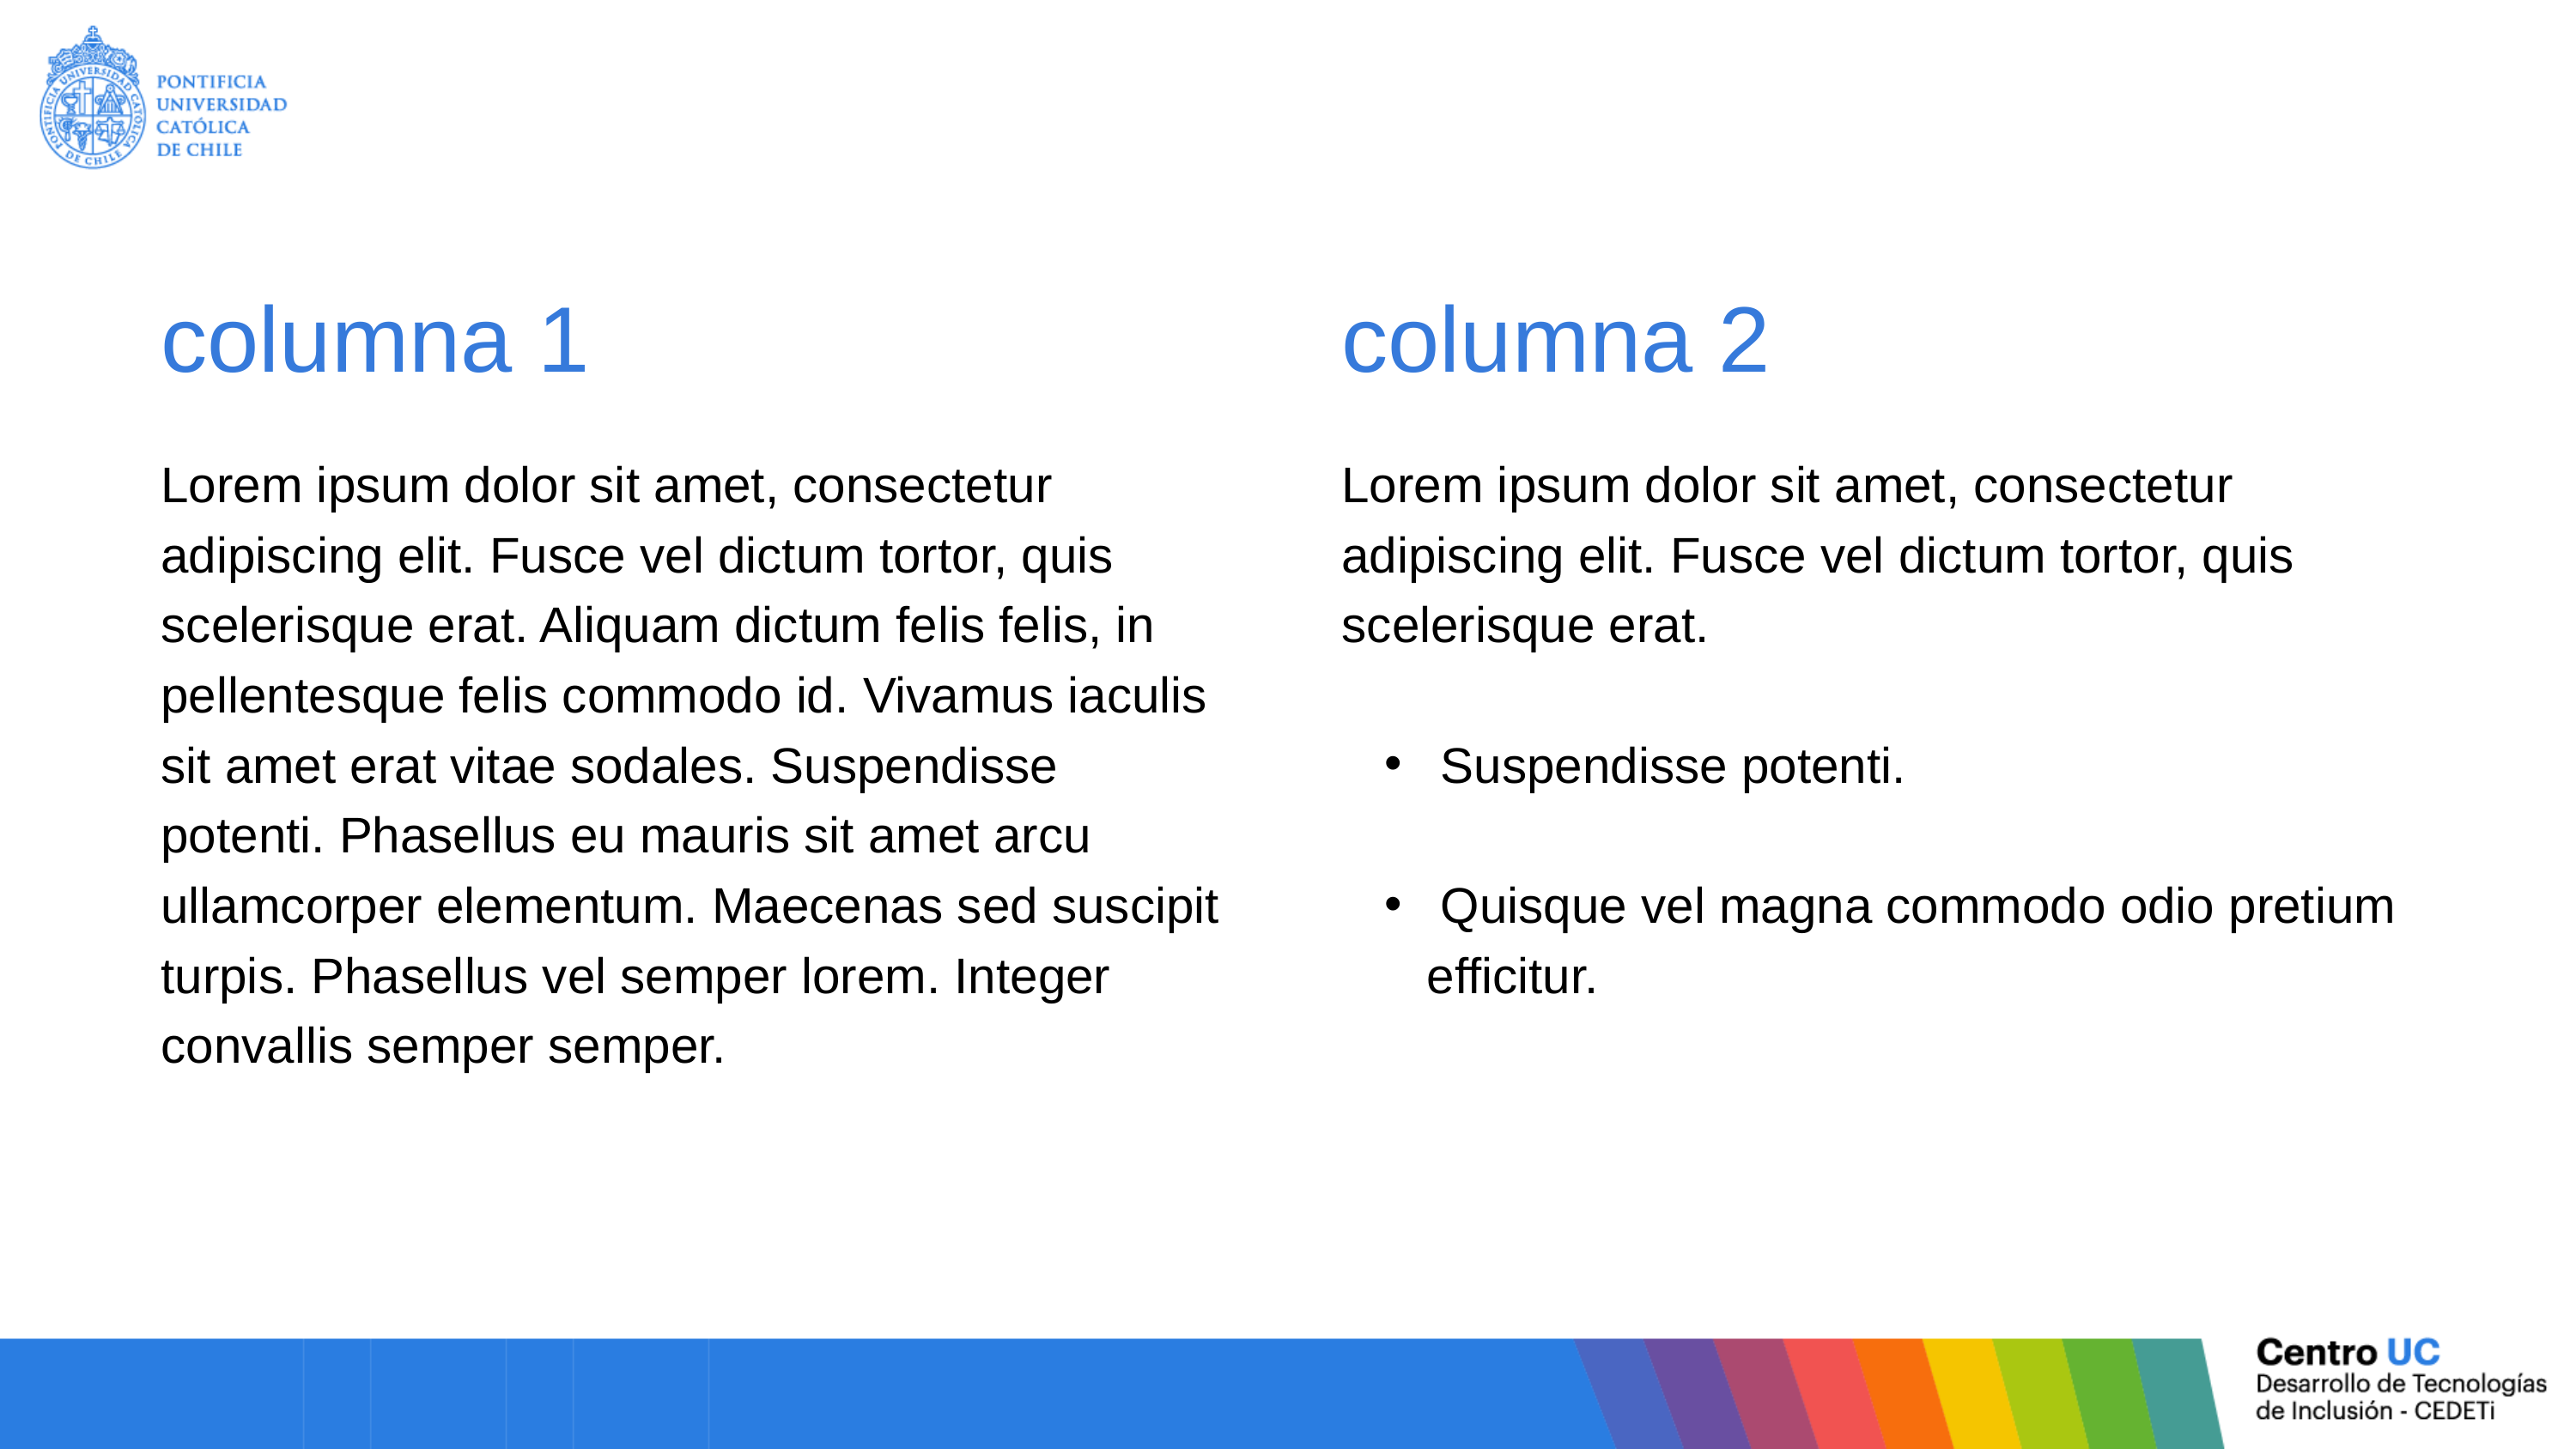

columna 1
columna 2
Lorem ipsum dolor sit amet, consectetur adipiscing elit. Fusce vel dictum tortor, quis scelerisque erat. Aliquam dictum felis felis, in pellentesque felis commodo id. Vivamus iaculis sit amet erat vitae sodales. Suspendisse potenti. Phasellus eu mauris sit amet arcu ullamcorper elementum. Maecenas sed suscipit turpis. Phasellus vel semper lorem. Integer convallis semper semper.
Lorem ipsum dolor sit amet, consectetur adipiscing elit. Fusce vel dictum tortor, quis scelerisque erat.

 Suspendisse potenti.

 Quisque vel magna commodo odio pretium efficitur.